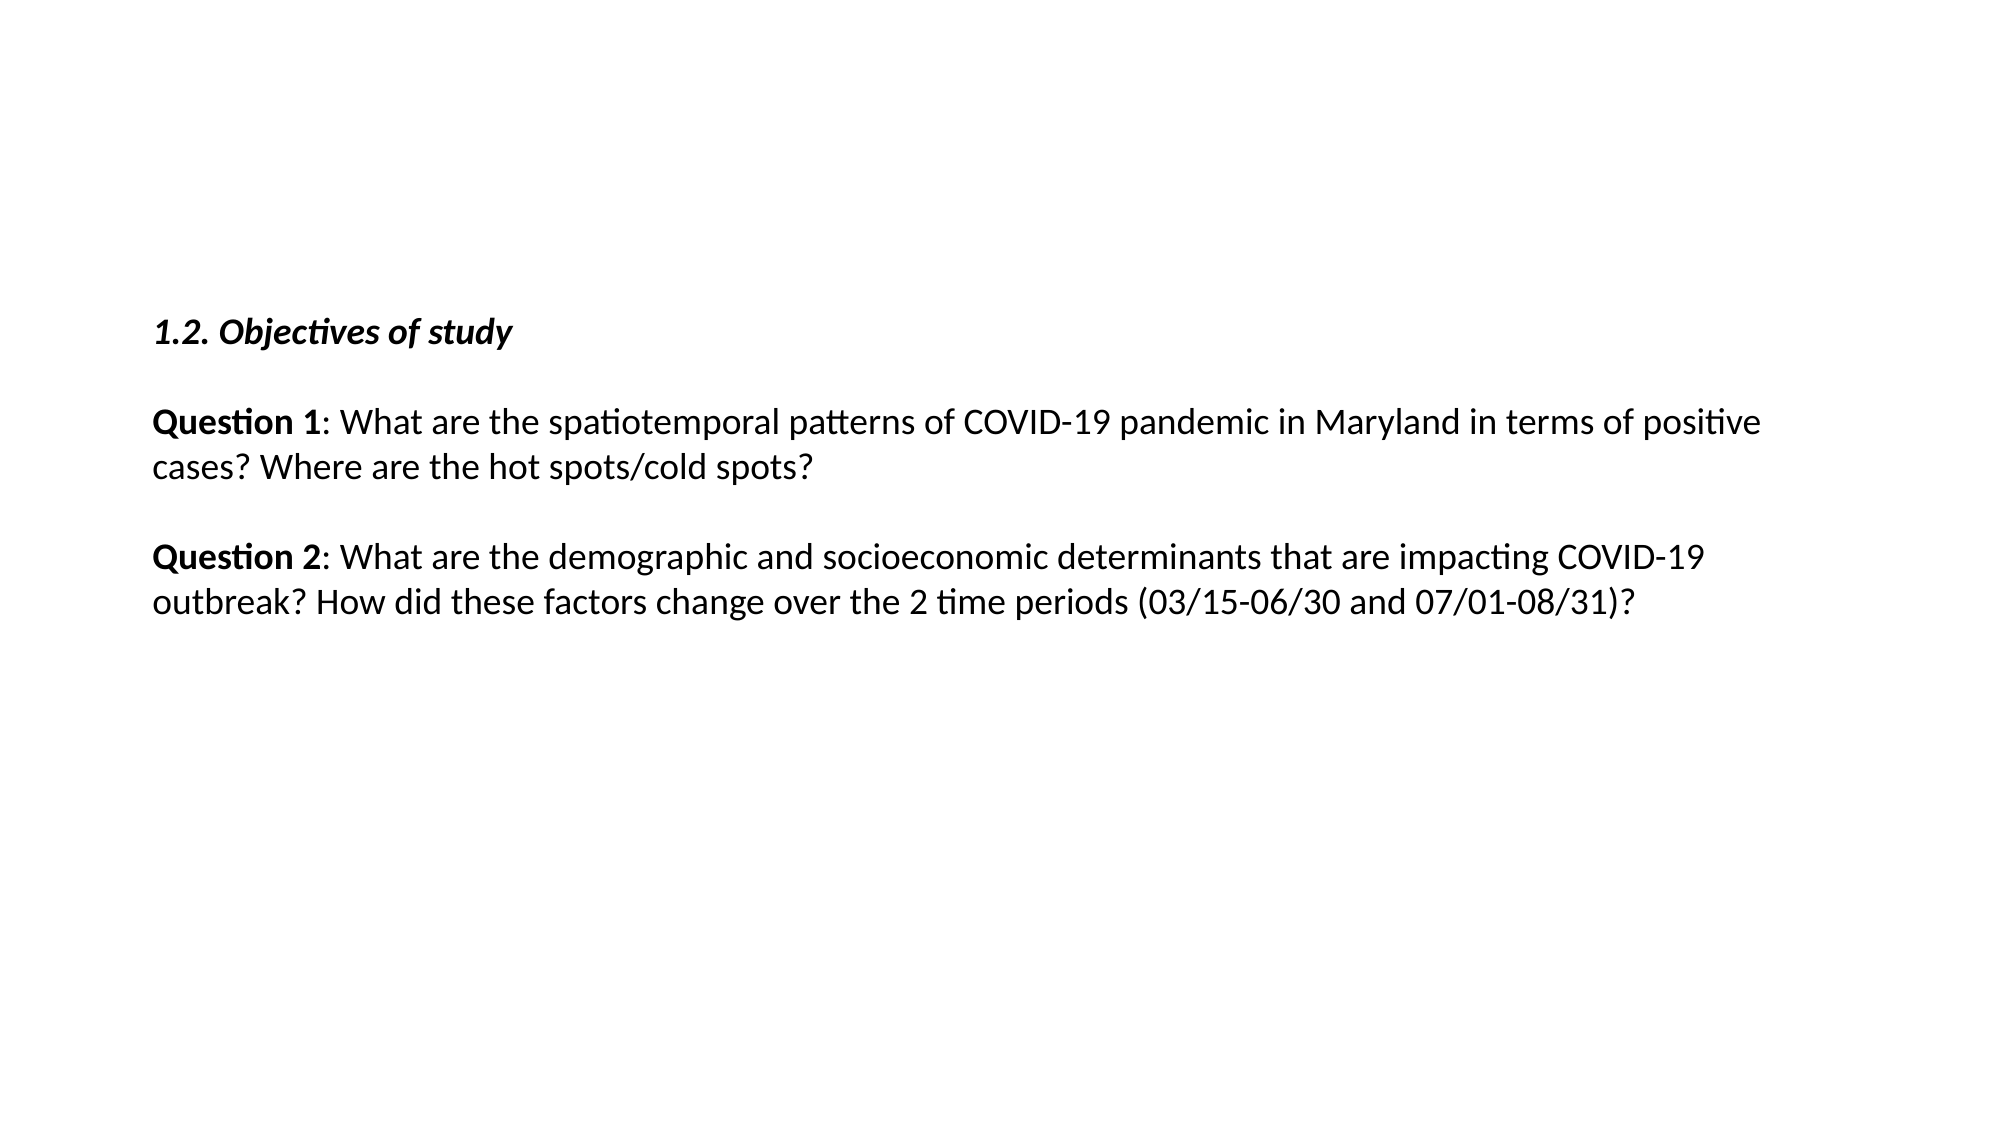

#
1.2. Objectives of study

Question 1: What are the spatiotemporal patterns of COVID-19 pandemic in Maryland in terms of positive cases? Where are the hot spots/cold spots?

Question 2: What are the demographic and socioeconomic determinants that are impacting COVID-19 outbreak? How did these factors change over the 2 time periods (03/15-06/30 and 07/01-08/31)?